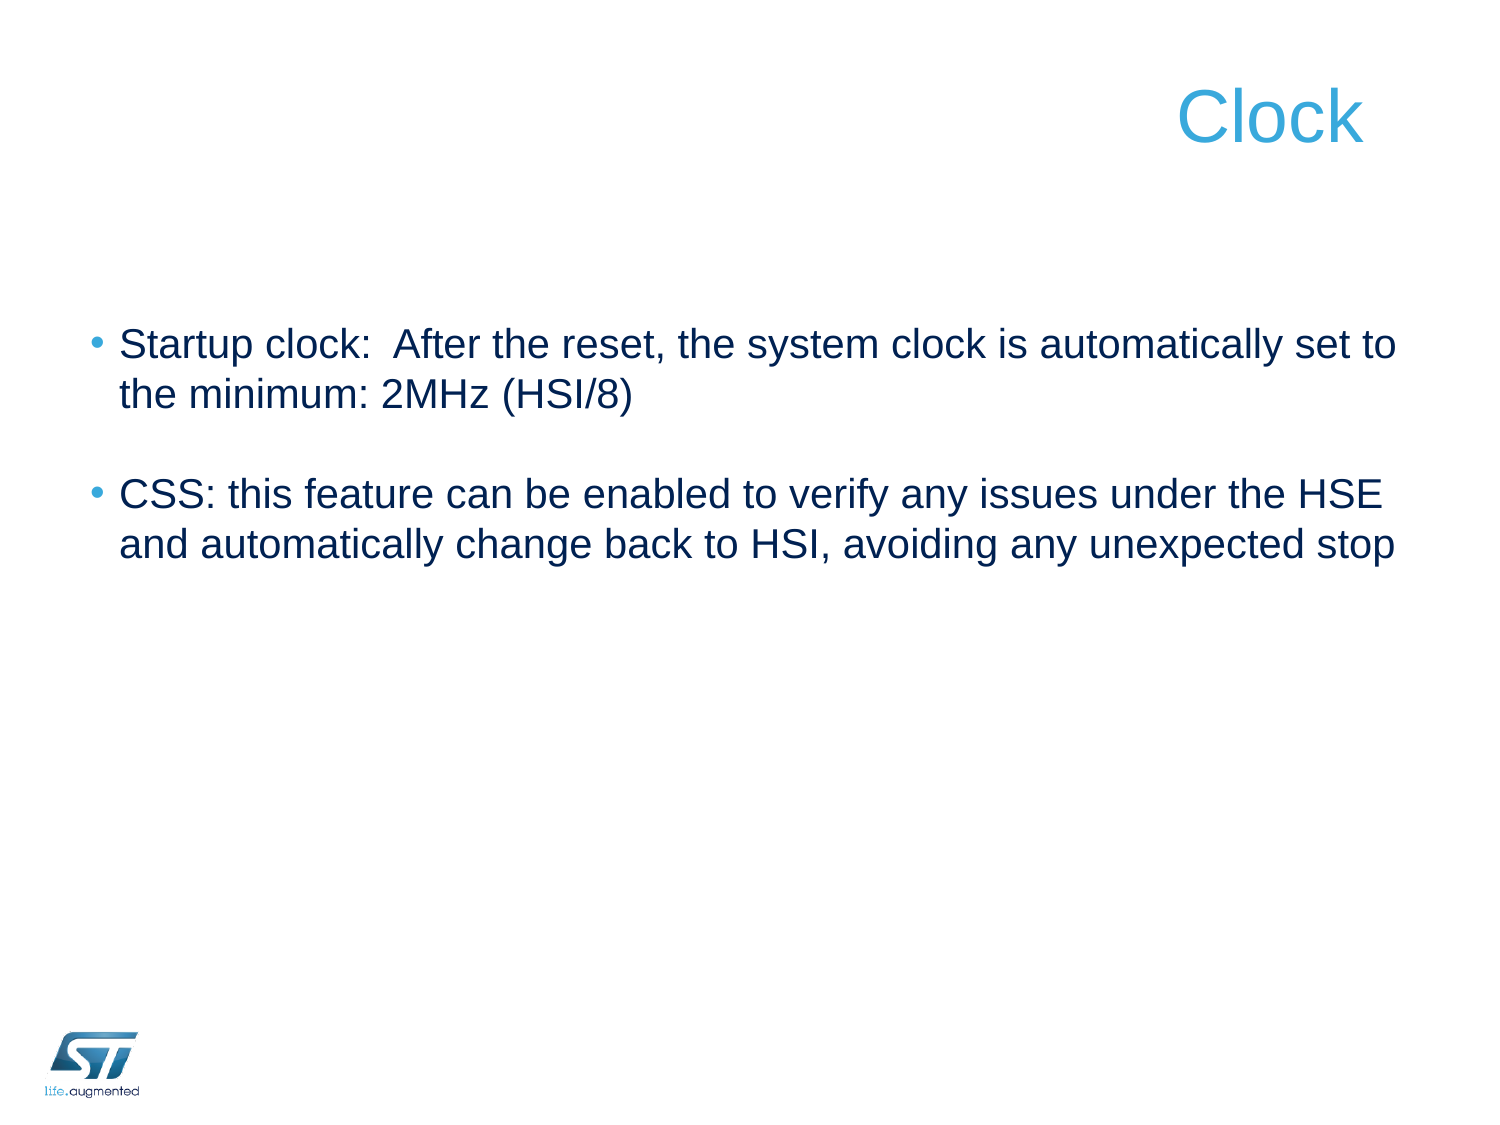

# Clock

Startup clock:  After the reset, the system clock is automatically set to the minimum: 2MHz (HSI/8)
CSS: this feature can be enabled to verify any issues under the HSE and automatically change back to HSI, avoiding any unexpected stop